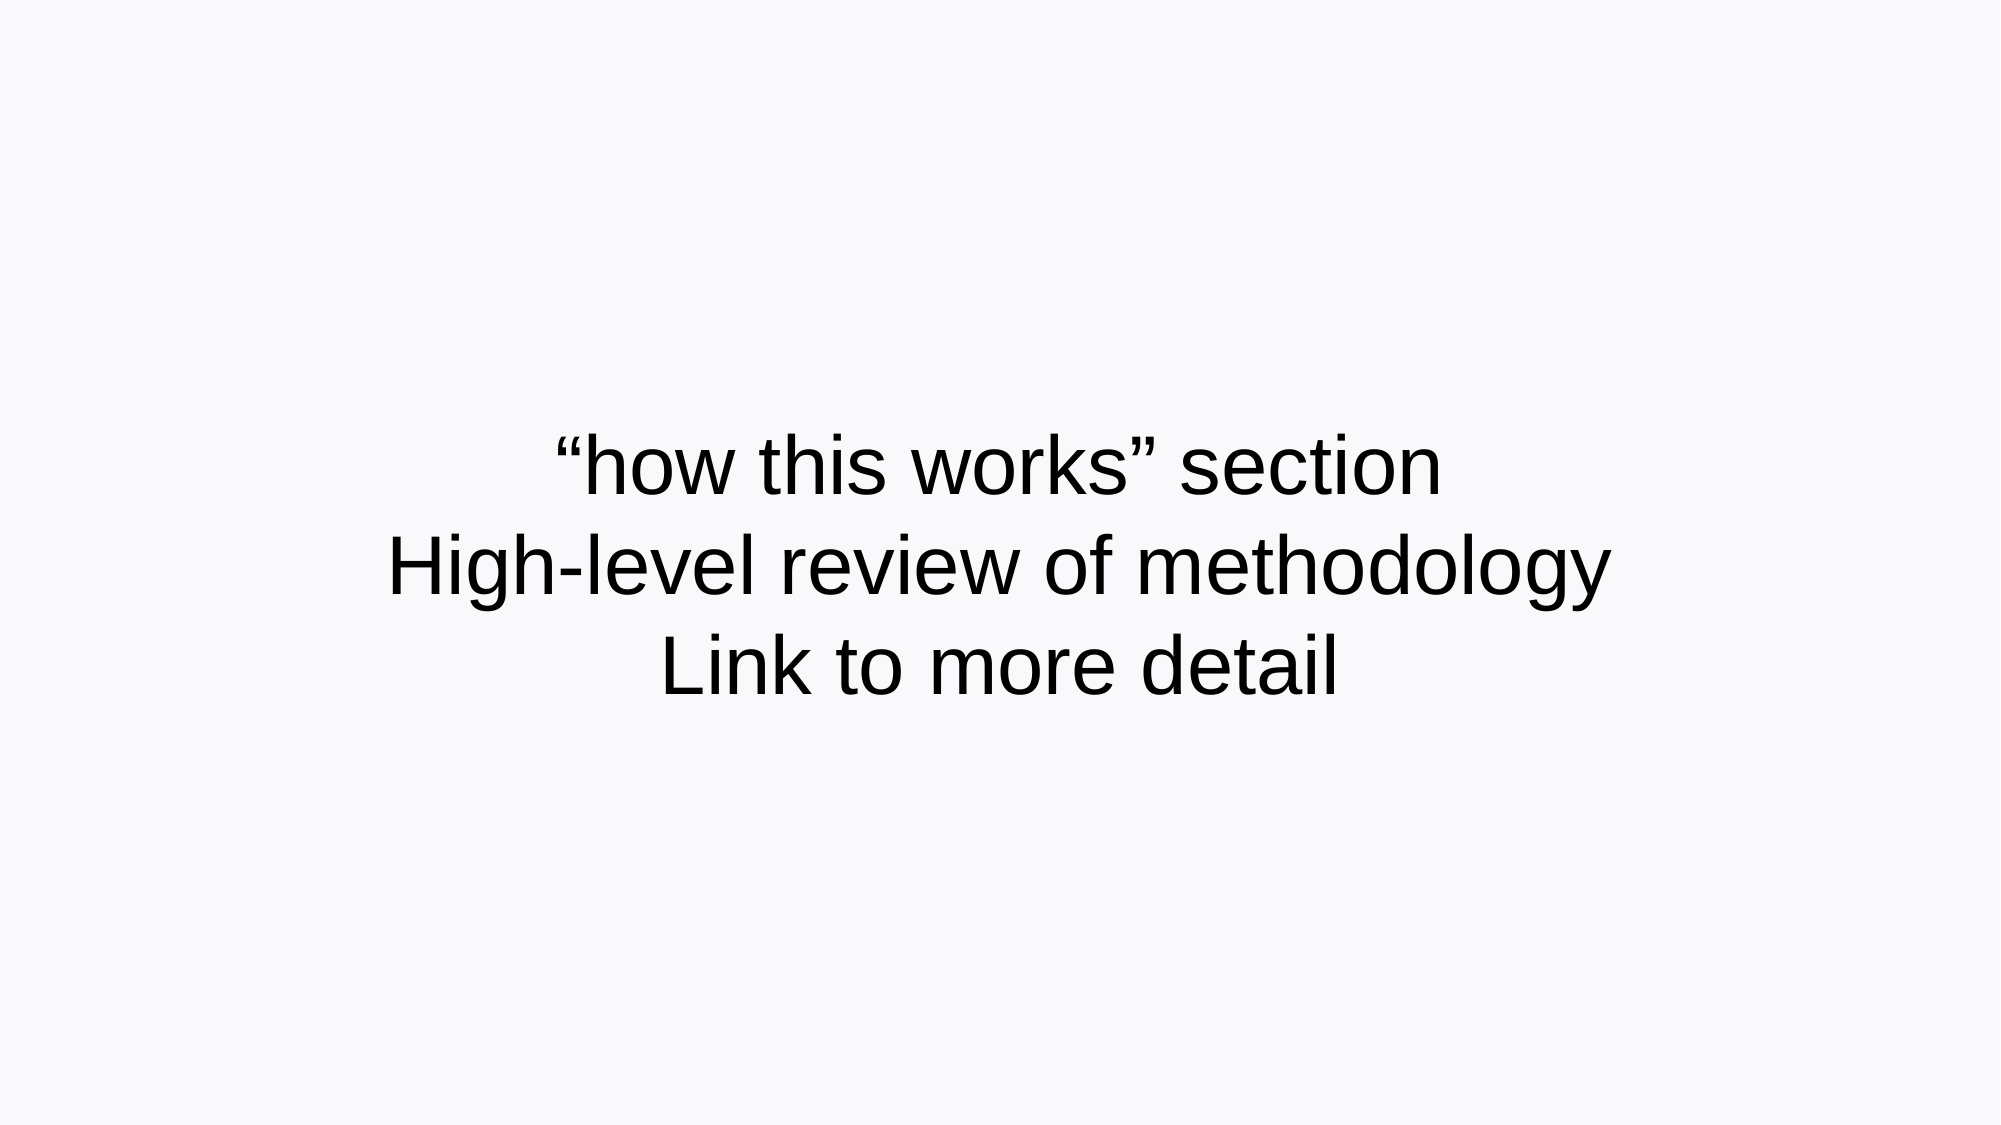

“how this works” section
High-level review of methodology
Link to more detail